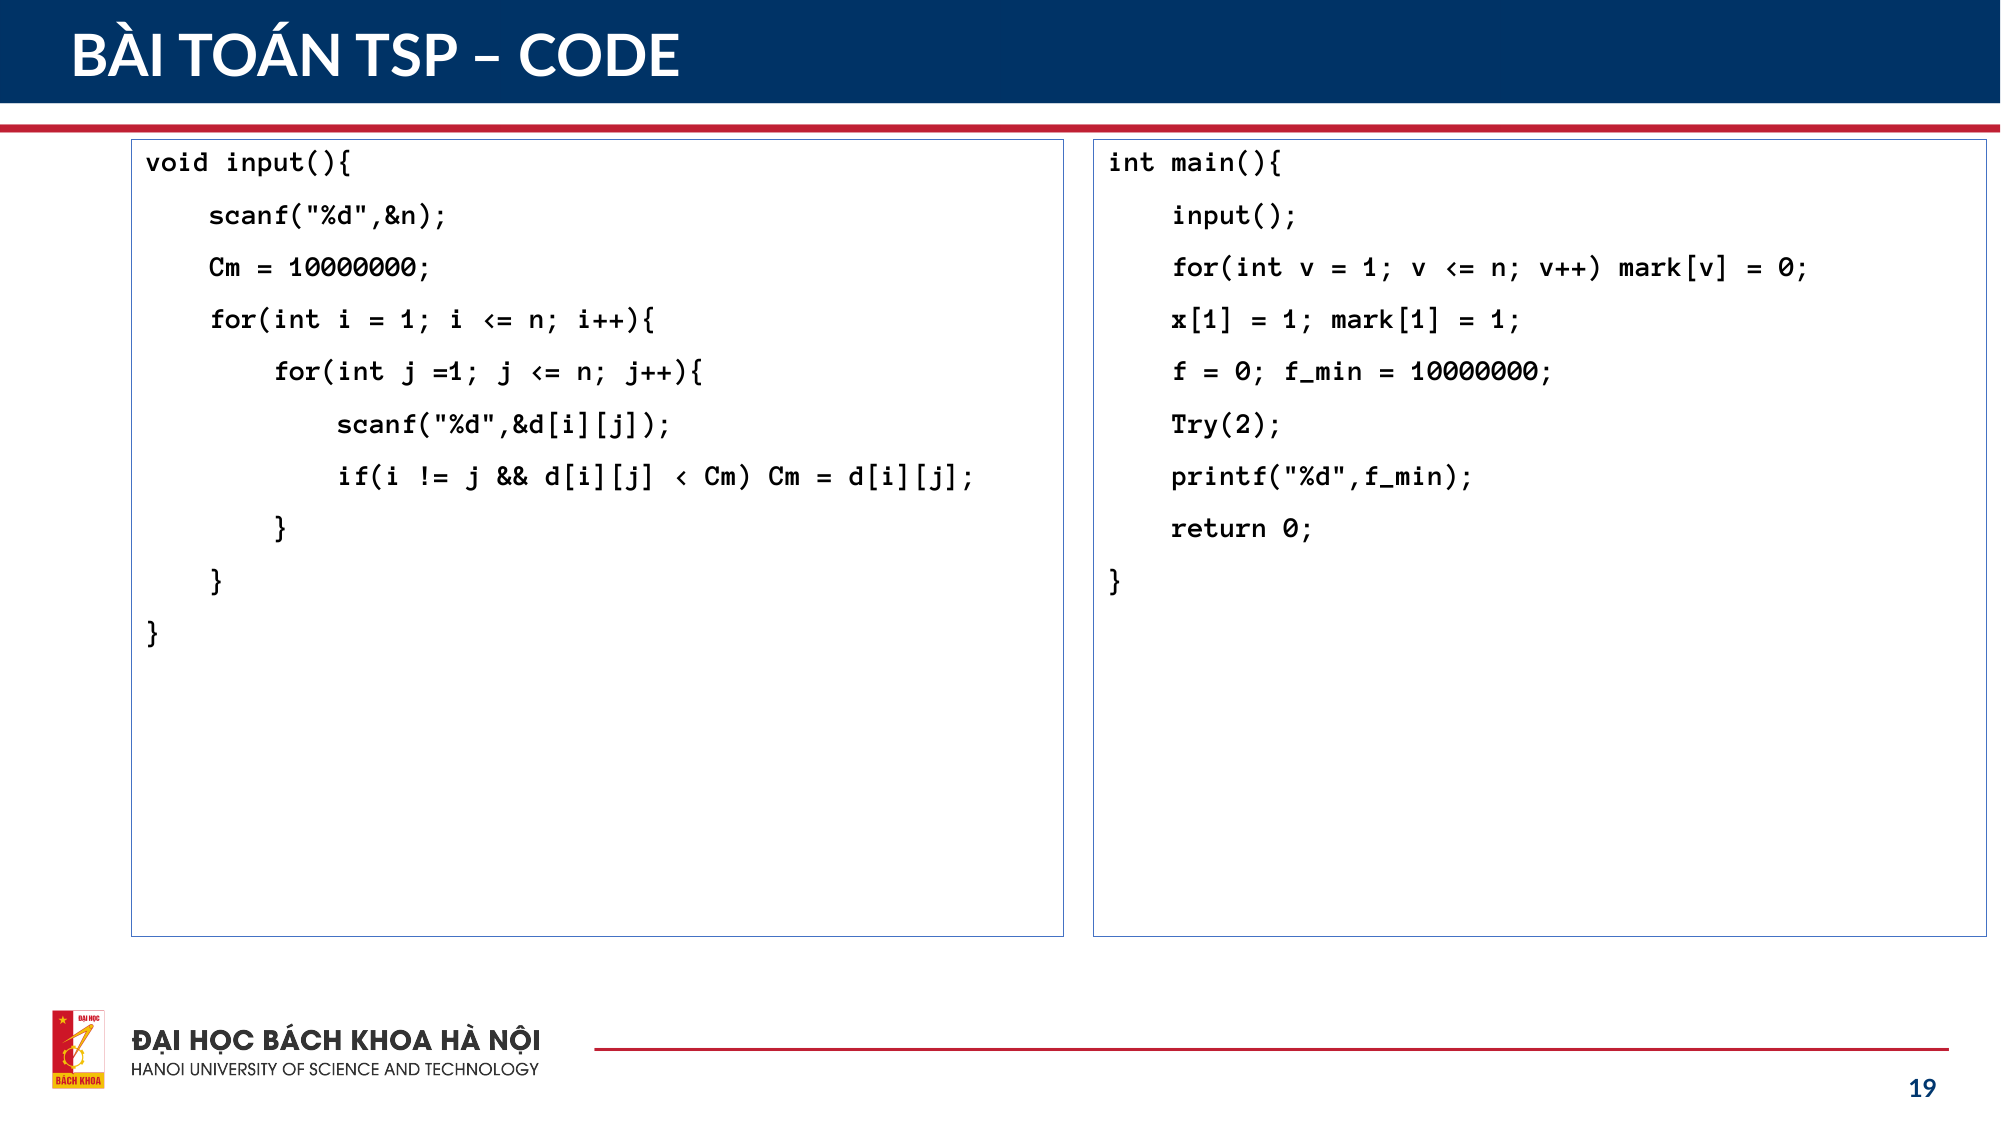

# BÀI TOÁN TSP – CODE
void input(){
    scanf("%d",&n);
    Cm = 10000000;
    for(int i = 1; i <= n; i++){
        for(int j =1; j <= n; j++){
            scanf("%d",&d[i][j]);
            if(i != j && d[i][j] < Cm) Cm = d[i][j];
        }
    }
}
int main(){
    input();
    for(int v = 1; v <= n; v++) mark[v] = 0;
    x[1] = 1; mark[1] = 1;
    f = 0; f_min = 10000000;
    Try(2);
    printf("%d",f_min);
    return 0;
}
19